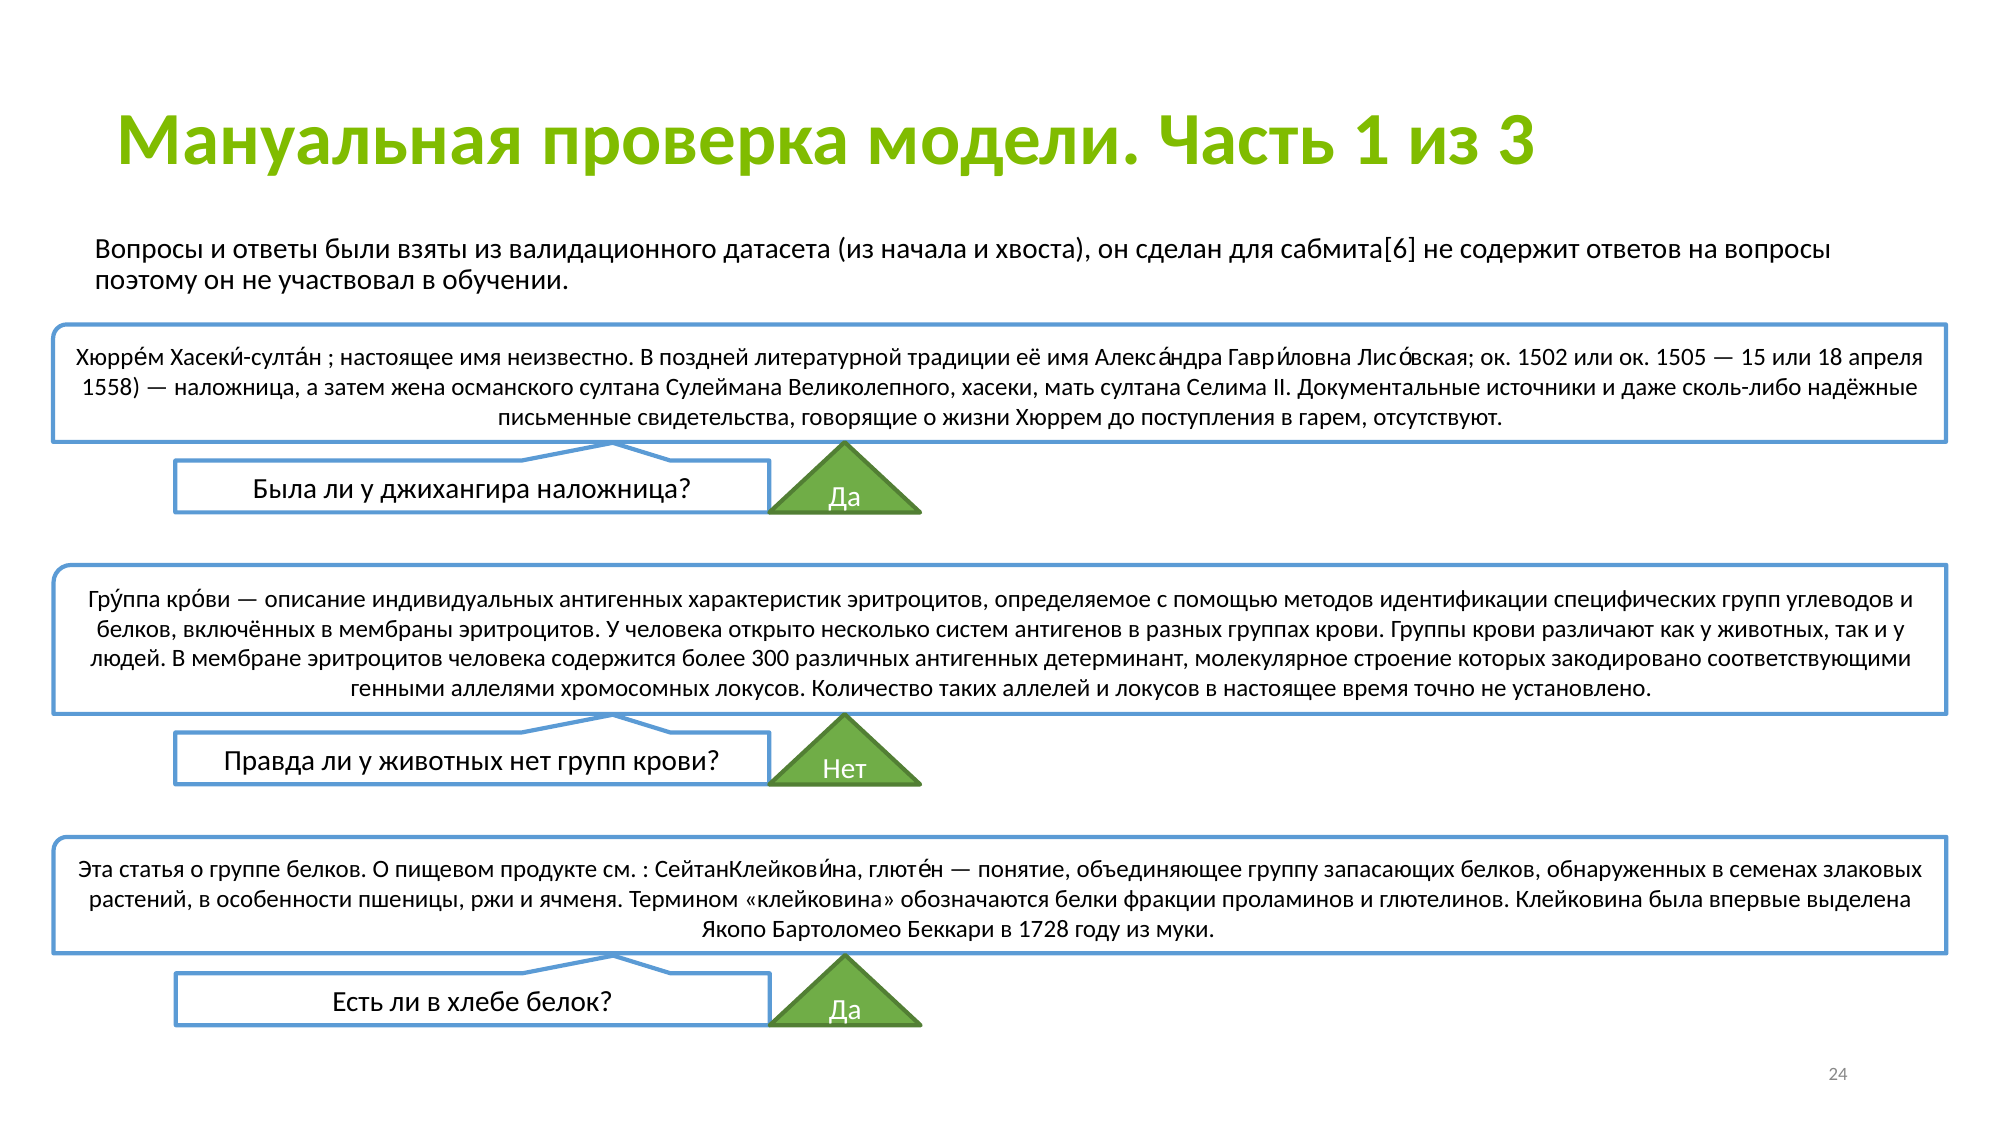

# Мануальная проверка модели. Часть 1 из 3
Вопросы и ответы были взяты из валидационного датасета (из начала и хвоста), он сделан для сабмита[6] не содержит ответов на вопросы поэтому он не участвовал в обучении.
Хюрре́м Хасеки́-султа́н ; настоящее имя неизвестно. В поздней литературной традиции её имя Алекса́ндра Гаври́ловна Лисо́вская; ок. 1502 или ок. 1505 — 15 или 18 апреля 1558) — наложница, а затем жена османского султана Сулеймана Великолепного, хасеки, мать султана Селима II. Документальные источники и даже сколь-либо надёжные письменные свидетельства, говорящие о жизни Хюррем до поступления в гарем, отсутствуют.
Да
Была ли у джихангира наложница?
Гру́ппа кро́ви — описание индивидуальных антигенных характеристик эритроцитов, определяемое с помощью методов идентификации специфических групп углеводов и белков, включённых в мембраны эритроцитов. У человека открыто несколько систем антигенов в разных группах крови. Группы крови различают как у животных, так и у людей. В мембране эритроцитов человека содержится более 300 различных антигенных детерминант, молекулярное строение которых закодировано соответствующими генными аллелями хромосомных локусов. Количество таких аллелей и локусов в настоящее время точно не установлено.
Нет
Правда ли у животных нет групп крови?
Эта статья о группе белков. О пищевом продукте см. : СейтанКлейкови́на, глюте́н — понятие, объединяющее группу запасающих белков, обнаруженных в семенах злаковых растений, в особенности пшеницы, ржи и ячменя. Термином «клейковина» обозначаются белки фракции проламинов и глютелинов. Клейковина была впервые выделена Якопо Бартоломео Беккари в 1728 году из муки.
Да
Есть ли в хлебе белок?
24